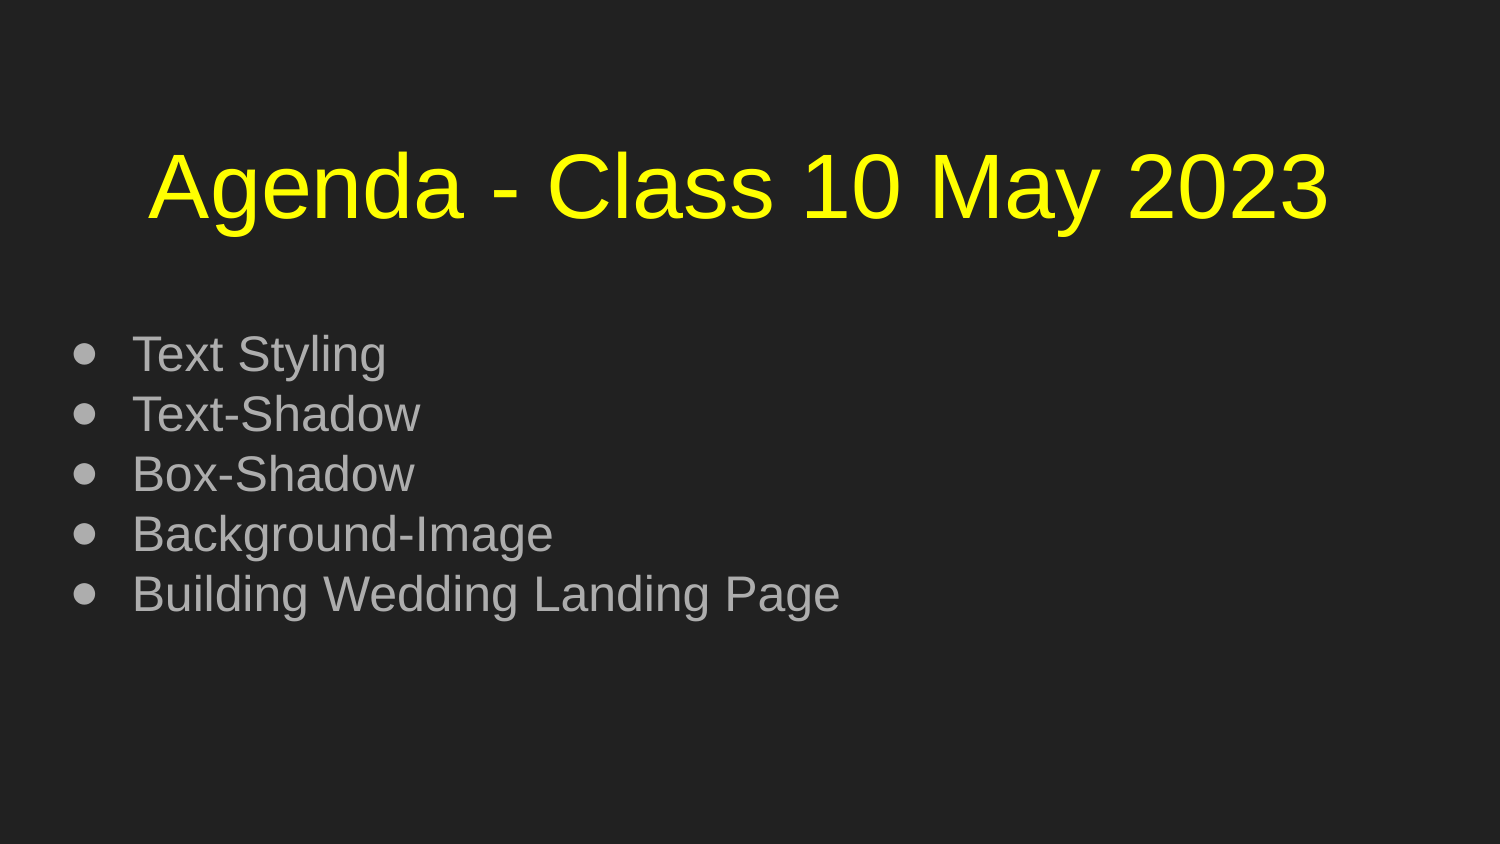

# Agenda - Class 10 May 2023
Text Styling
Text-Shadow
Box-Shadow
Background-Image
Building Wedding Landing Page